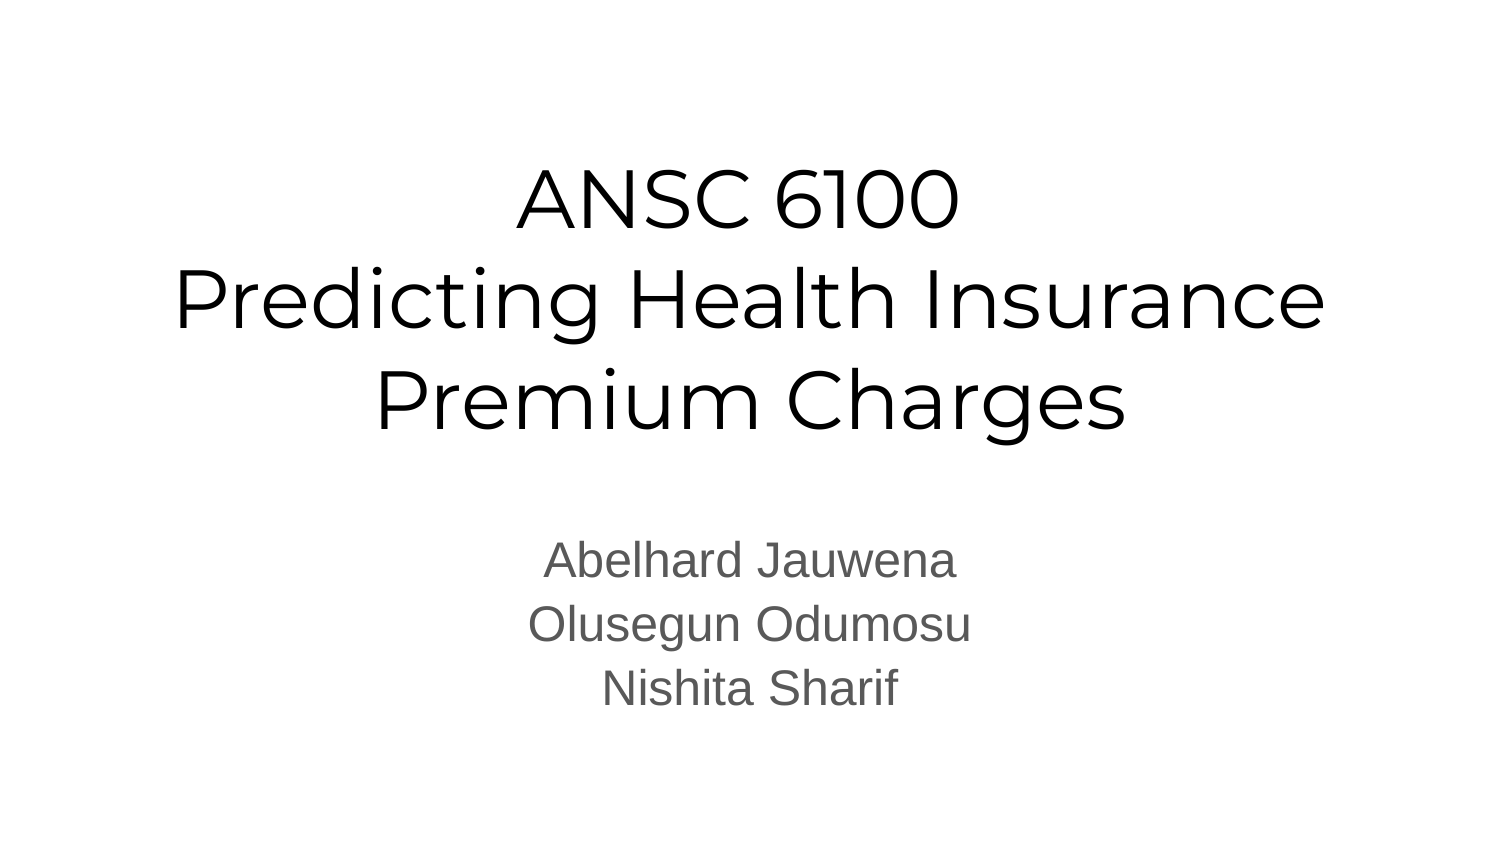

# ANSC 6100
Predicting Health Insurance Premium Charges
Abelhard Jauwena
Olusegun Odumosu
Nishita Sharif